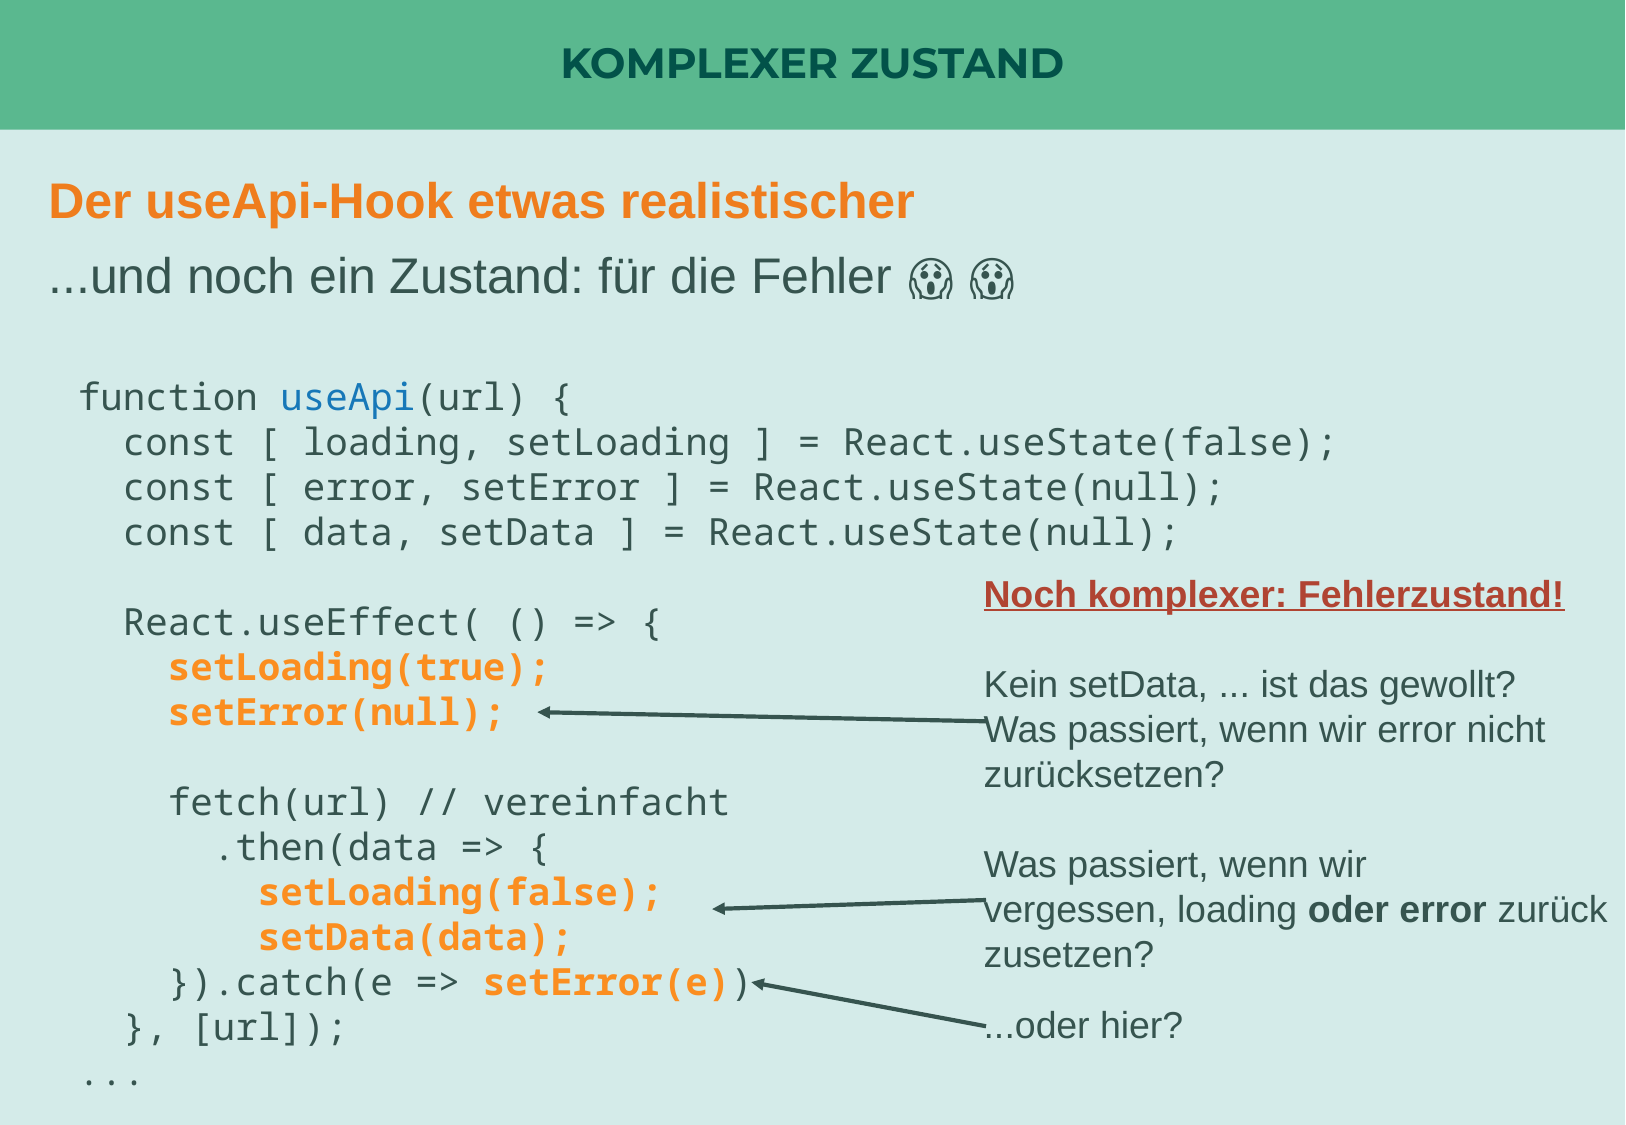

# Komplexer Zustand
Der useApi-Hook etwas realistischer
...und noch ein Zustand: für die Fehler 😱 😱
function useApi(url) {
  const [ loading, setLoading ] = React.useState(false);
  const [ error, setError ] = React.useState(null);
  const [ data, setData ] = React.useState(null);

  React.useEffect( () => {
    setLoading(true);
    setError(null);

    fetch(url) // vereinfacht
      .then(data => {
        setLoading(false);
        setData(data);
    }).catch(e => setError(e))
  }, [url]);
...
Noch komplexer: Fehlerzustand!

Kein setData, ... ist das gewollt?
Was passiert, wenn wir error nicht
zurücksetzen?

Was passiert, wenn wir
vergessen, loading oder error zurück
zusetzen?

...oder hier?